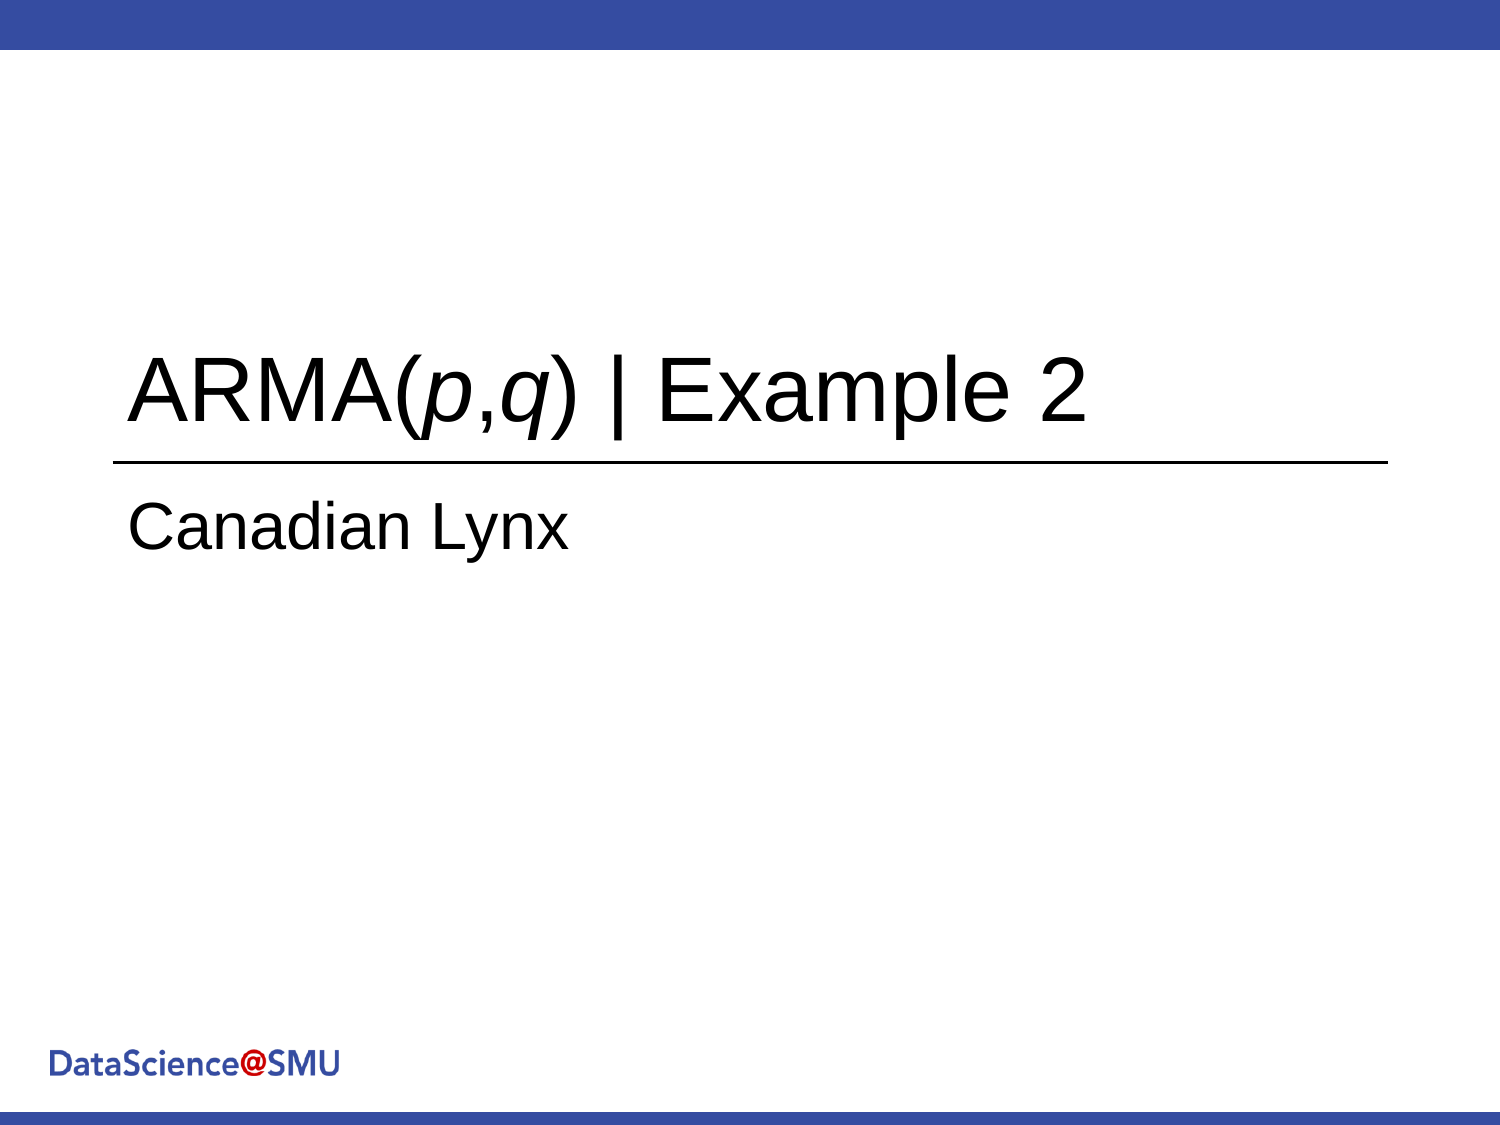

# ARMA(p,q) | Example 2
Canadian Lynx